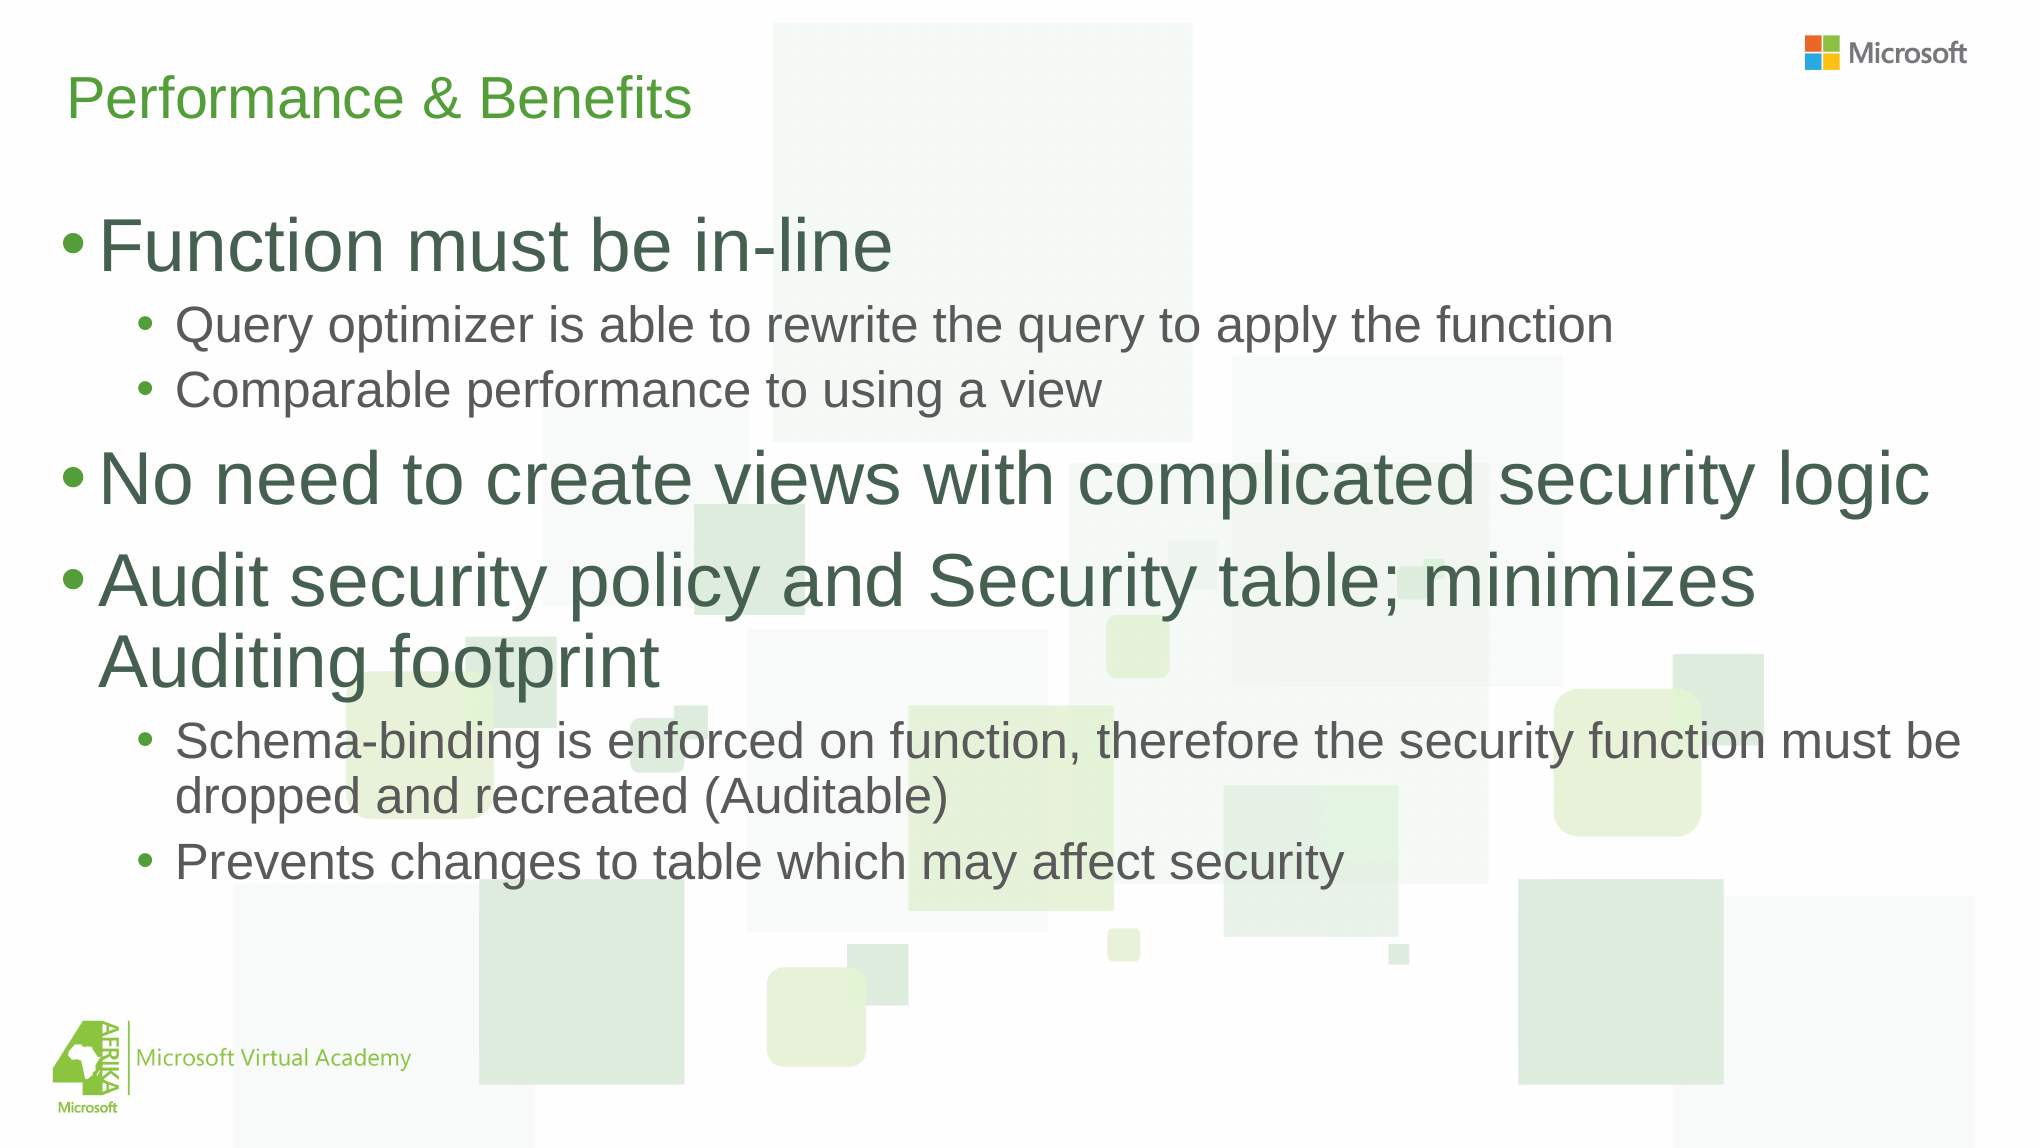

# Performance & Benefits
Function must be in-line
Query optimizer is able to rewrite the query to apply the function
Comparable performance to using a view
No need to create views with complicated security logic
Audit security policy and Security table; minimizes Auditing footprint
Schema-binding is enforced on function, therefore the security function must be dropped and recreated (Auditable)
Prevents changes to table which may affect security